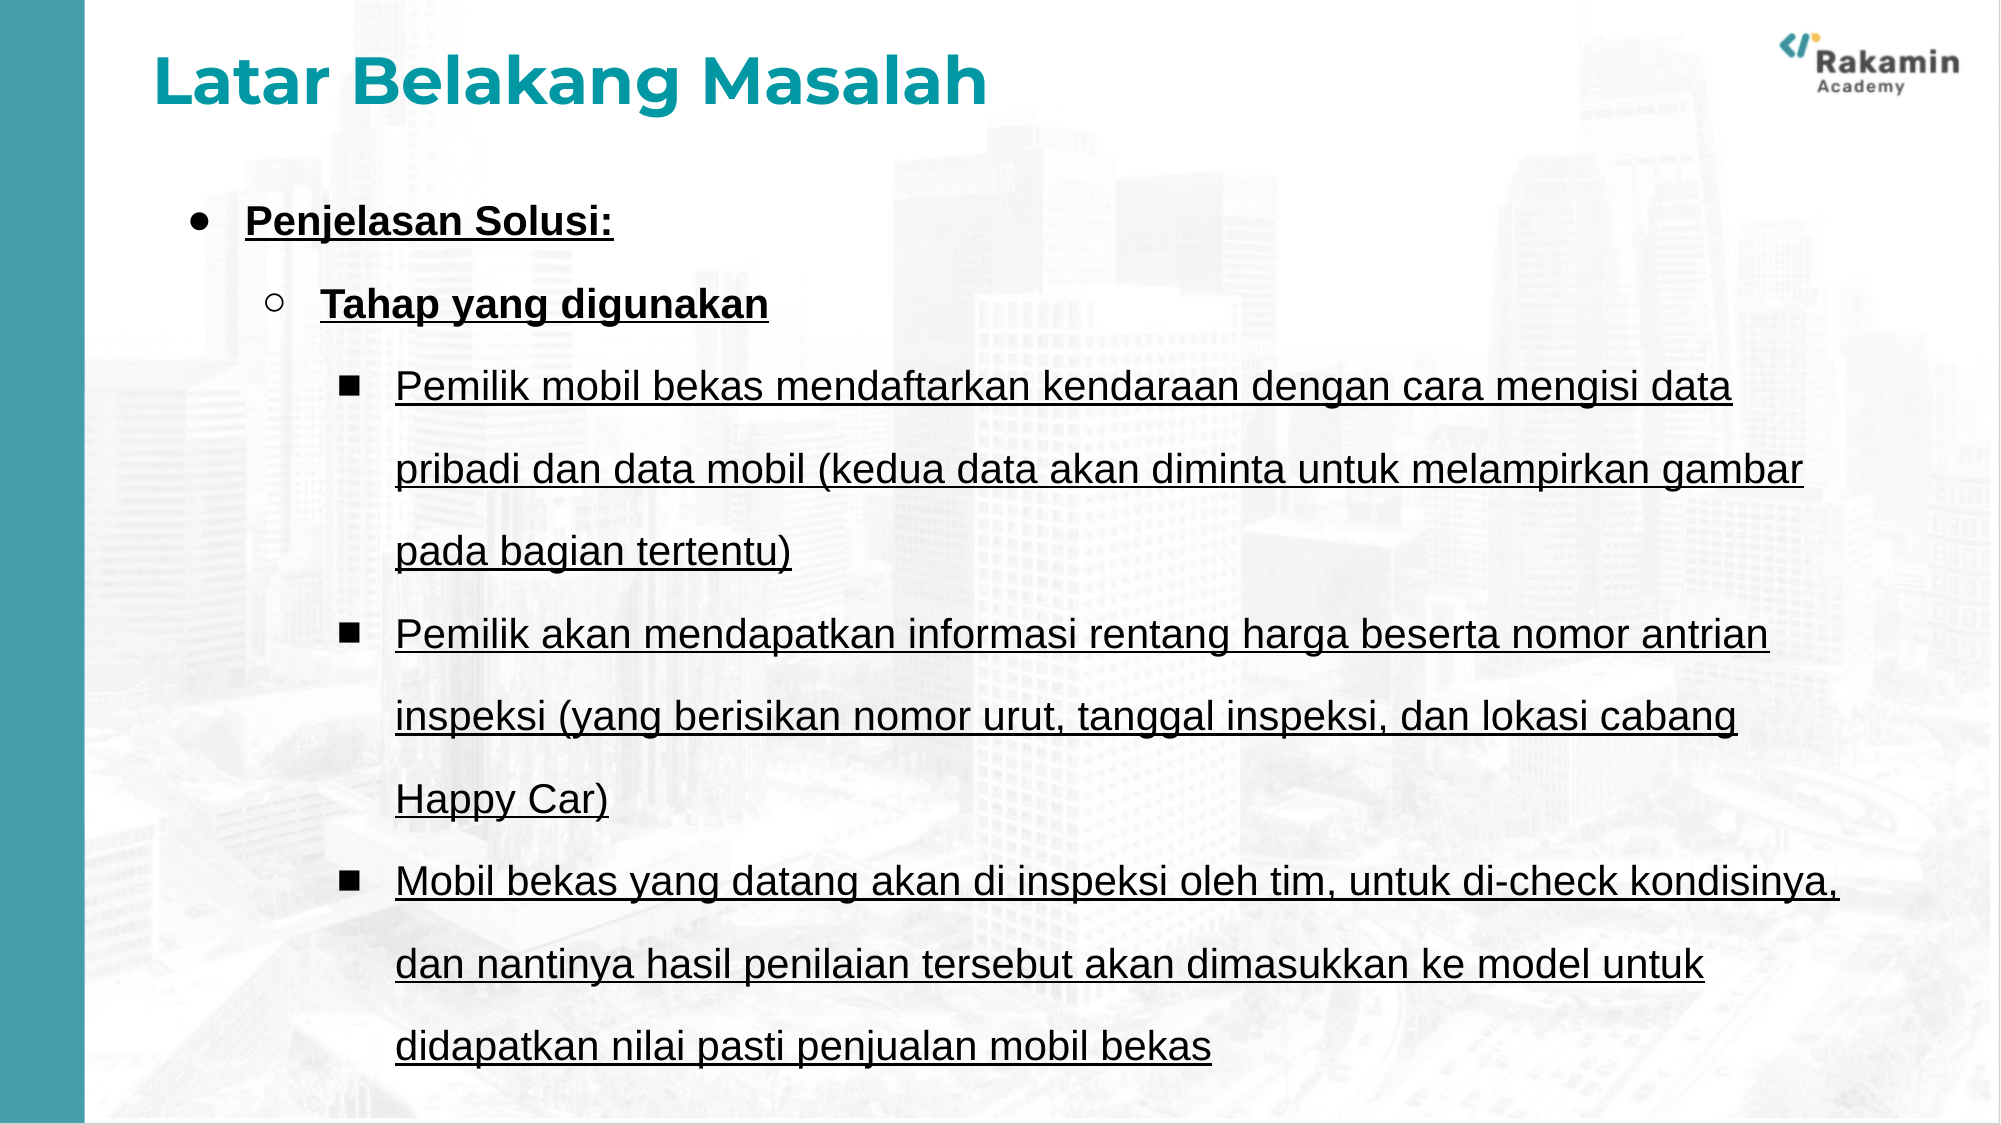

Latar Belakang Masalah
Penjelasan Solusi:
Tahap yang digunakan
Pemilik mobil bekas mendaftarkan kendaraan dengan cara mengisi data pribadi dan data mobil (kedua data akan diminta untuk melampirkan gambar pada bagian tertentu)
Pemilik akan mendapatkan informasi rentang harga beserta nomor antrian inspeksi (yang berisikan nomor urut, tanggal inspeksi, dan lokasi cabang Happy Car)
Mobil bekas yang datang akan di inspeksi oleh tim, untuk di-check kondisinya, dan nantinya hasil penilaian tersebut akan dimasukkan ke model untuk didapatkan nilai pasti penjualan mobil bekas